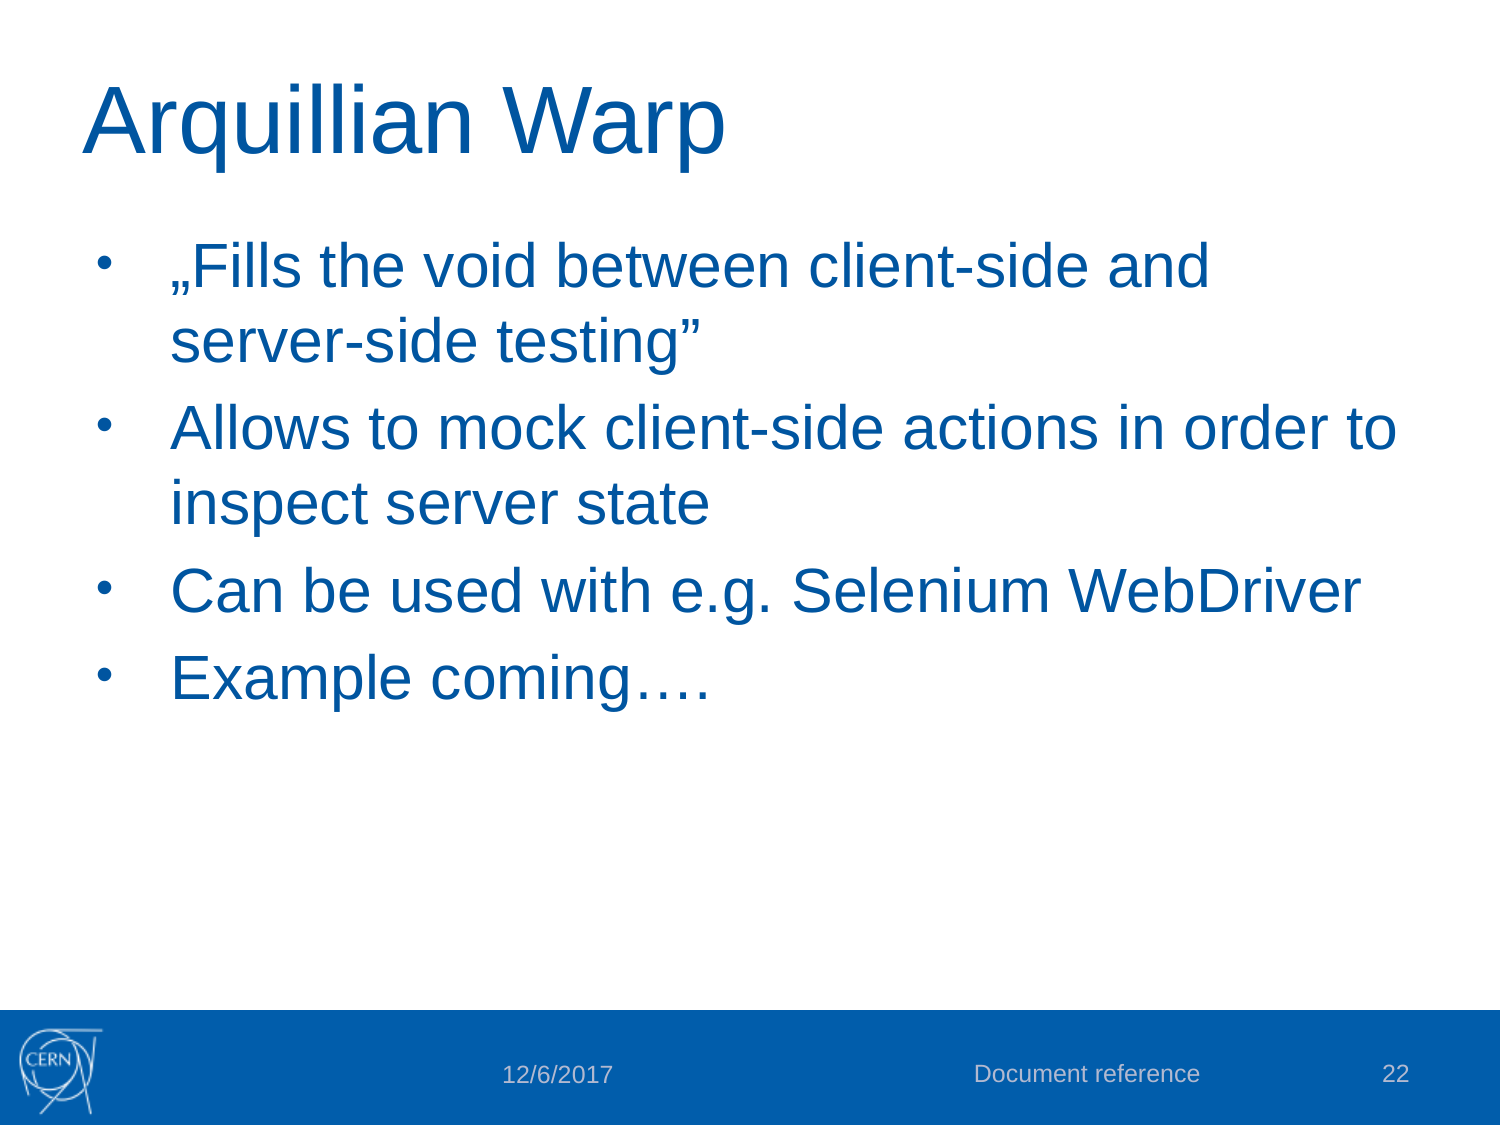

# Arquillian Warp
„Fills the void between client-side and server-side testing”
Allows to mock client-side actions in order to inspect server state
Can be used with e.g. Selenium WebDriver
Example coming….

Document reference
22
12/6/2017